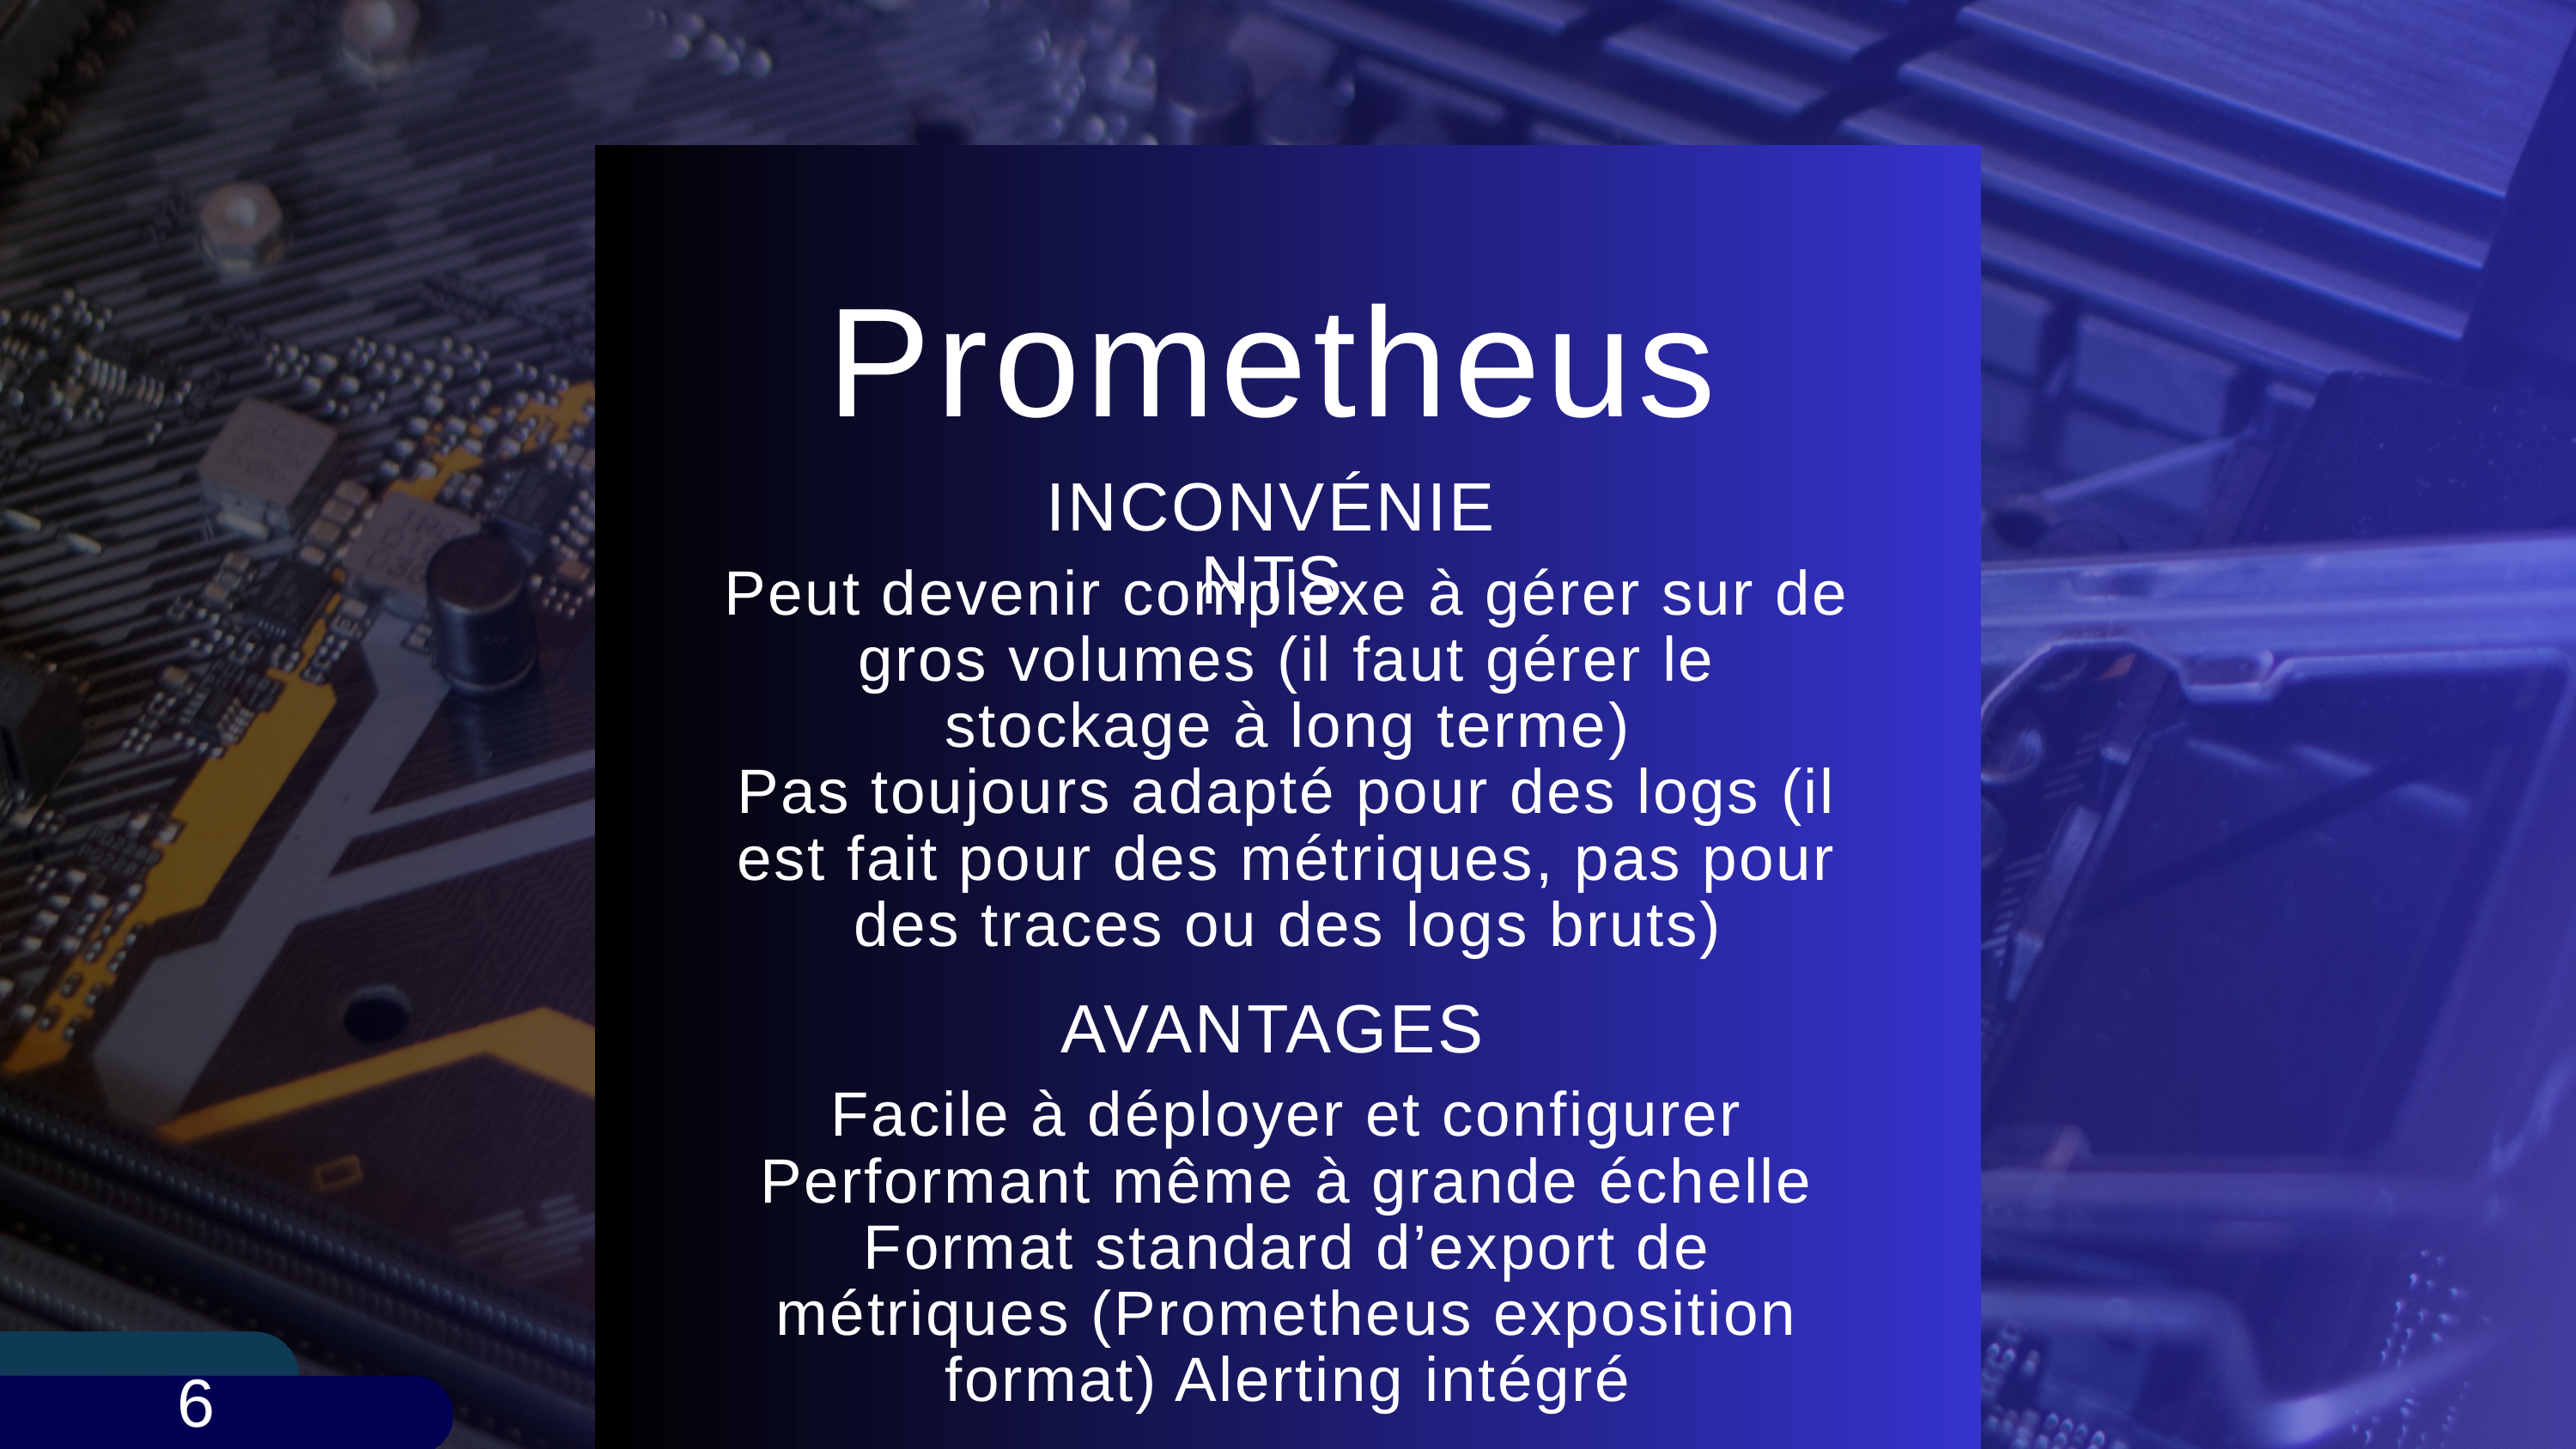

Prometheus
INCONVÉNIENTS
Peut devenir complexe à gérer sur de gros volumes (il faut gérer le stockage à long terme)
Pas toujours adapté pour des logs (il est fait pour des métriques, pas pour des traces ou des logs bruts)
AVANTAGES
Facile à déployer et configurer Performant même à grande échelle Format standard d’export de métriques (Prometheus exposition format) Alerting intégré

6